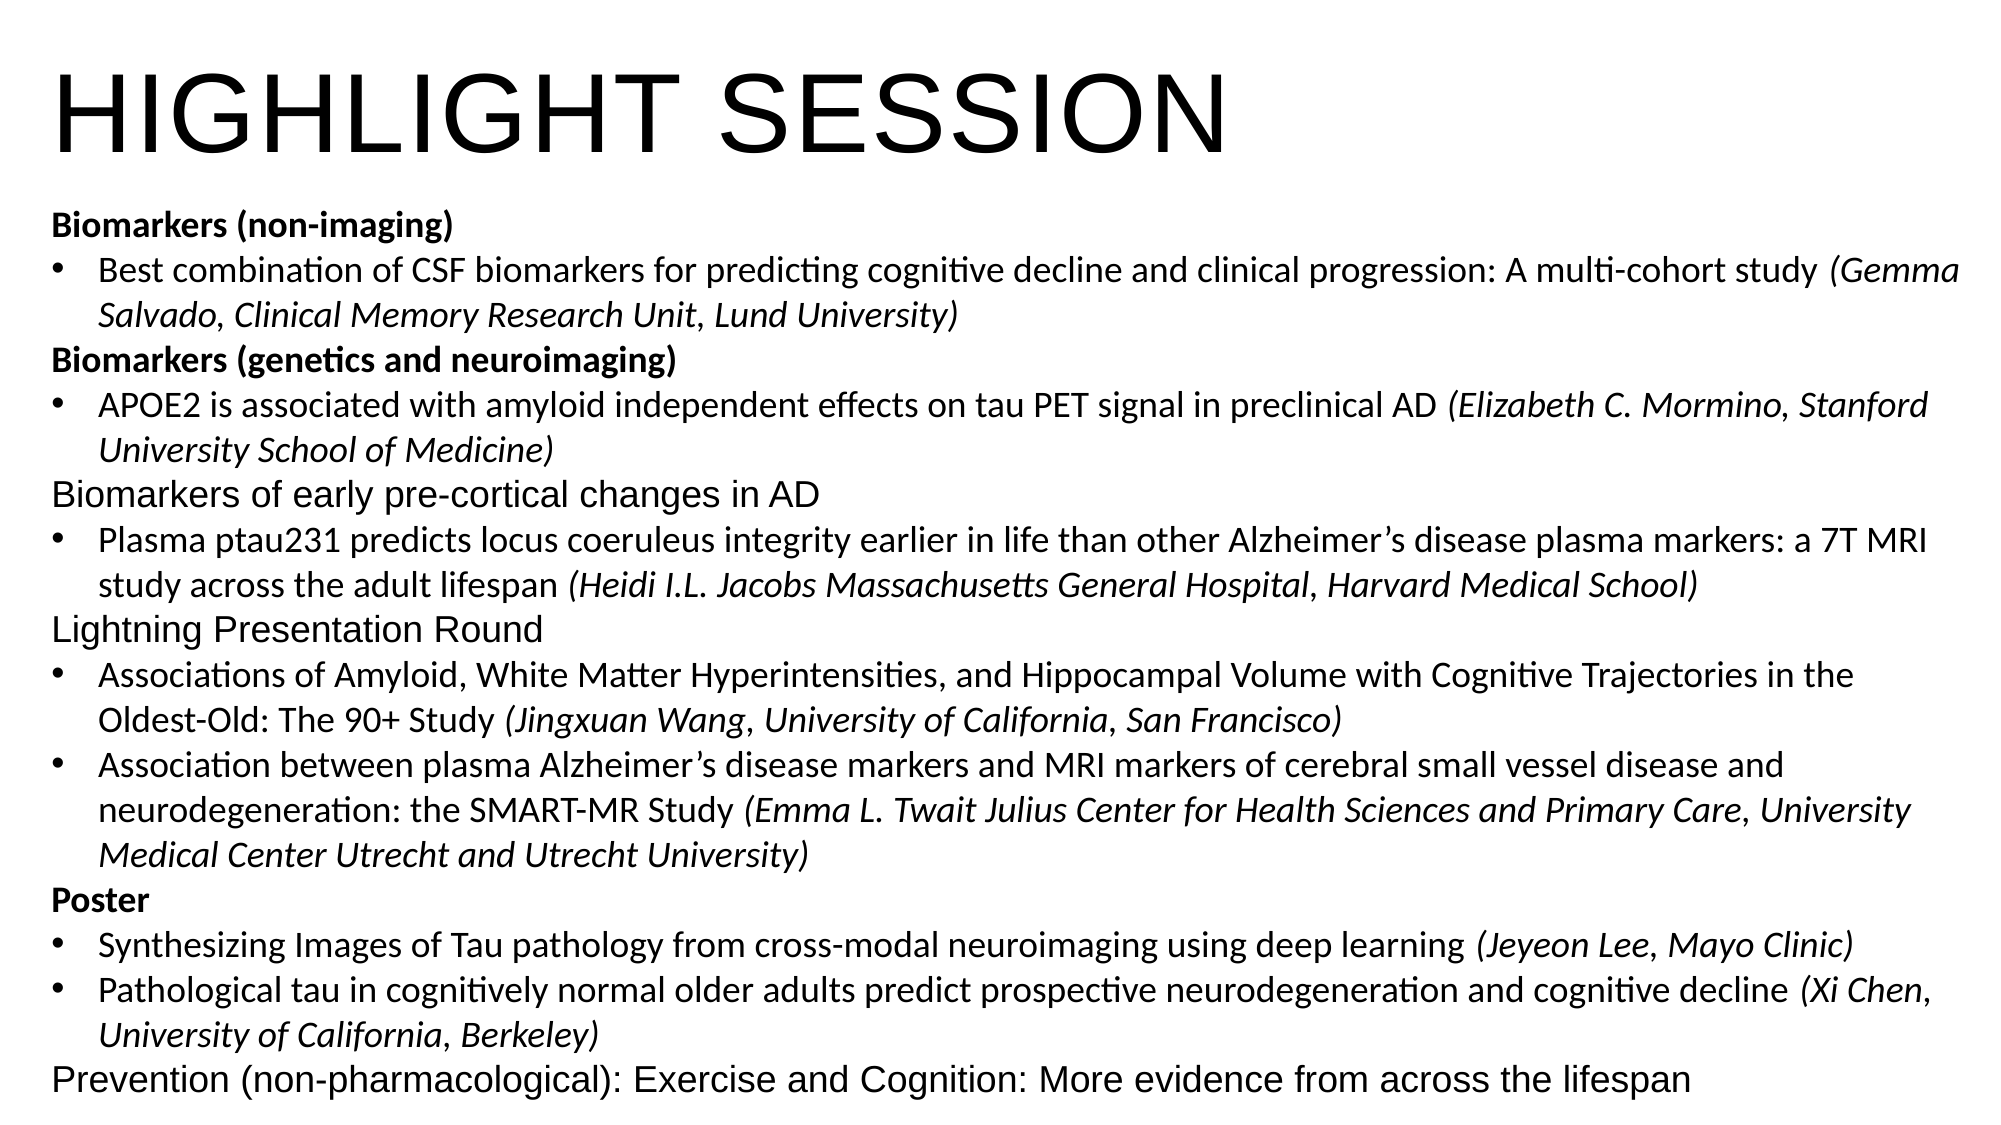

# Highlight session
Biomarkers (non-imaging)
Best combination of CSF biomarkers for predicting cognitive decline and clinical progression: A multi-cohort study (Gemma Salvado, Clinical Memory Research Unit, Lund University)
Biomarkers (genetics and neuroimaging)
APOE2 is associated with amyloid independent effects on tau PET signal in preclinical AD (Elizabeth C. Mormino, Stanford University School of Medicine)
Biomarkers of early pre-cortical changes in AD
Plasma ptau231 predicts locus coeruleus integrity earlier in life than other Alzheimer’s disease plasma markers: a 7T MRI study across the adult lifespan (Heidi I.L. Jacobs Massachusetts General Hospital, Harvard Medical School)
Lightning Presentation Round
Associations of Amyloid, White Matter Hyperintensities, and Hippocampal Volume with Cognitive Trajectories in the Oldest-Old: The 90+ Study (Jingxuan Wang, University of California, San Francisco)
Association between plasma Alzheimer’s disease markers and MRI markers of cerebral small vessel disease and neurodegeneration: the SMART-MR Study (Emma L. Twait Julius Center for Health Sciences and Primary Care, University Medical Center Utrecht and Utrecht University)
Poster
Synthesizing Images of Tau pathology from cross-modal neuroimaging using deep learning (Jeyeon Lee, Mayo Clinic)
Pathological tau in cognitively normal older adults predict prospective neurodegeneration and cognitive decline (Xi Chen, University of California, Berkeley)
Prevention (non-pharmacological): Exercise and Cognition: More evidence from across the lifespan